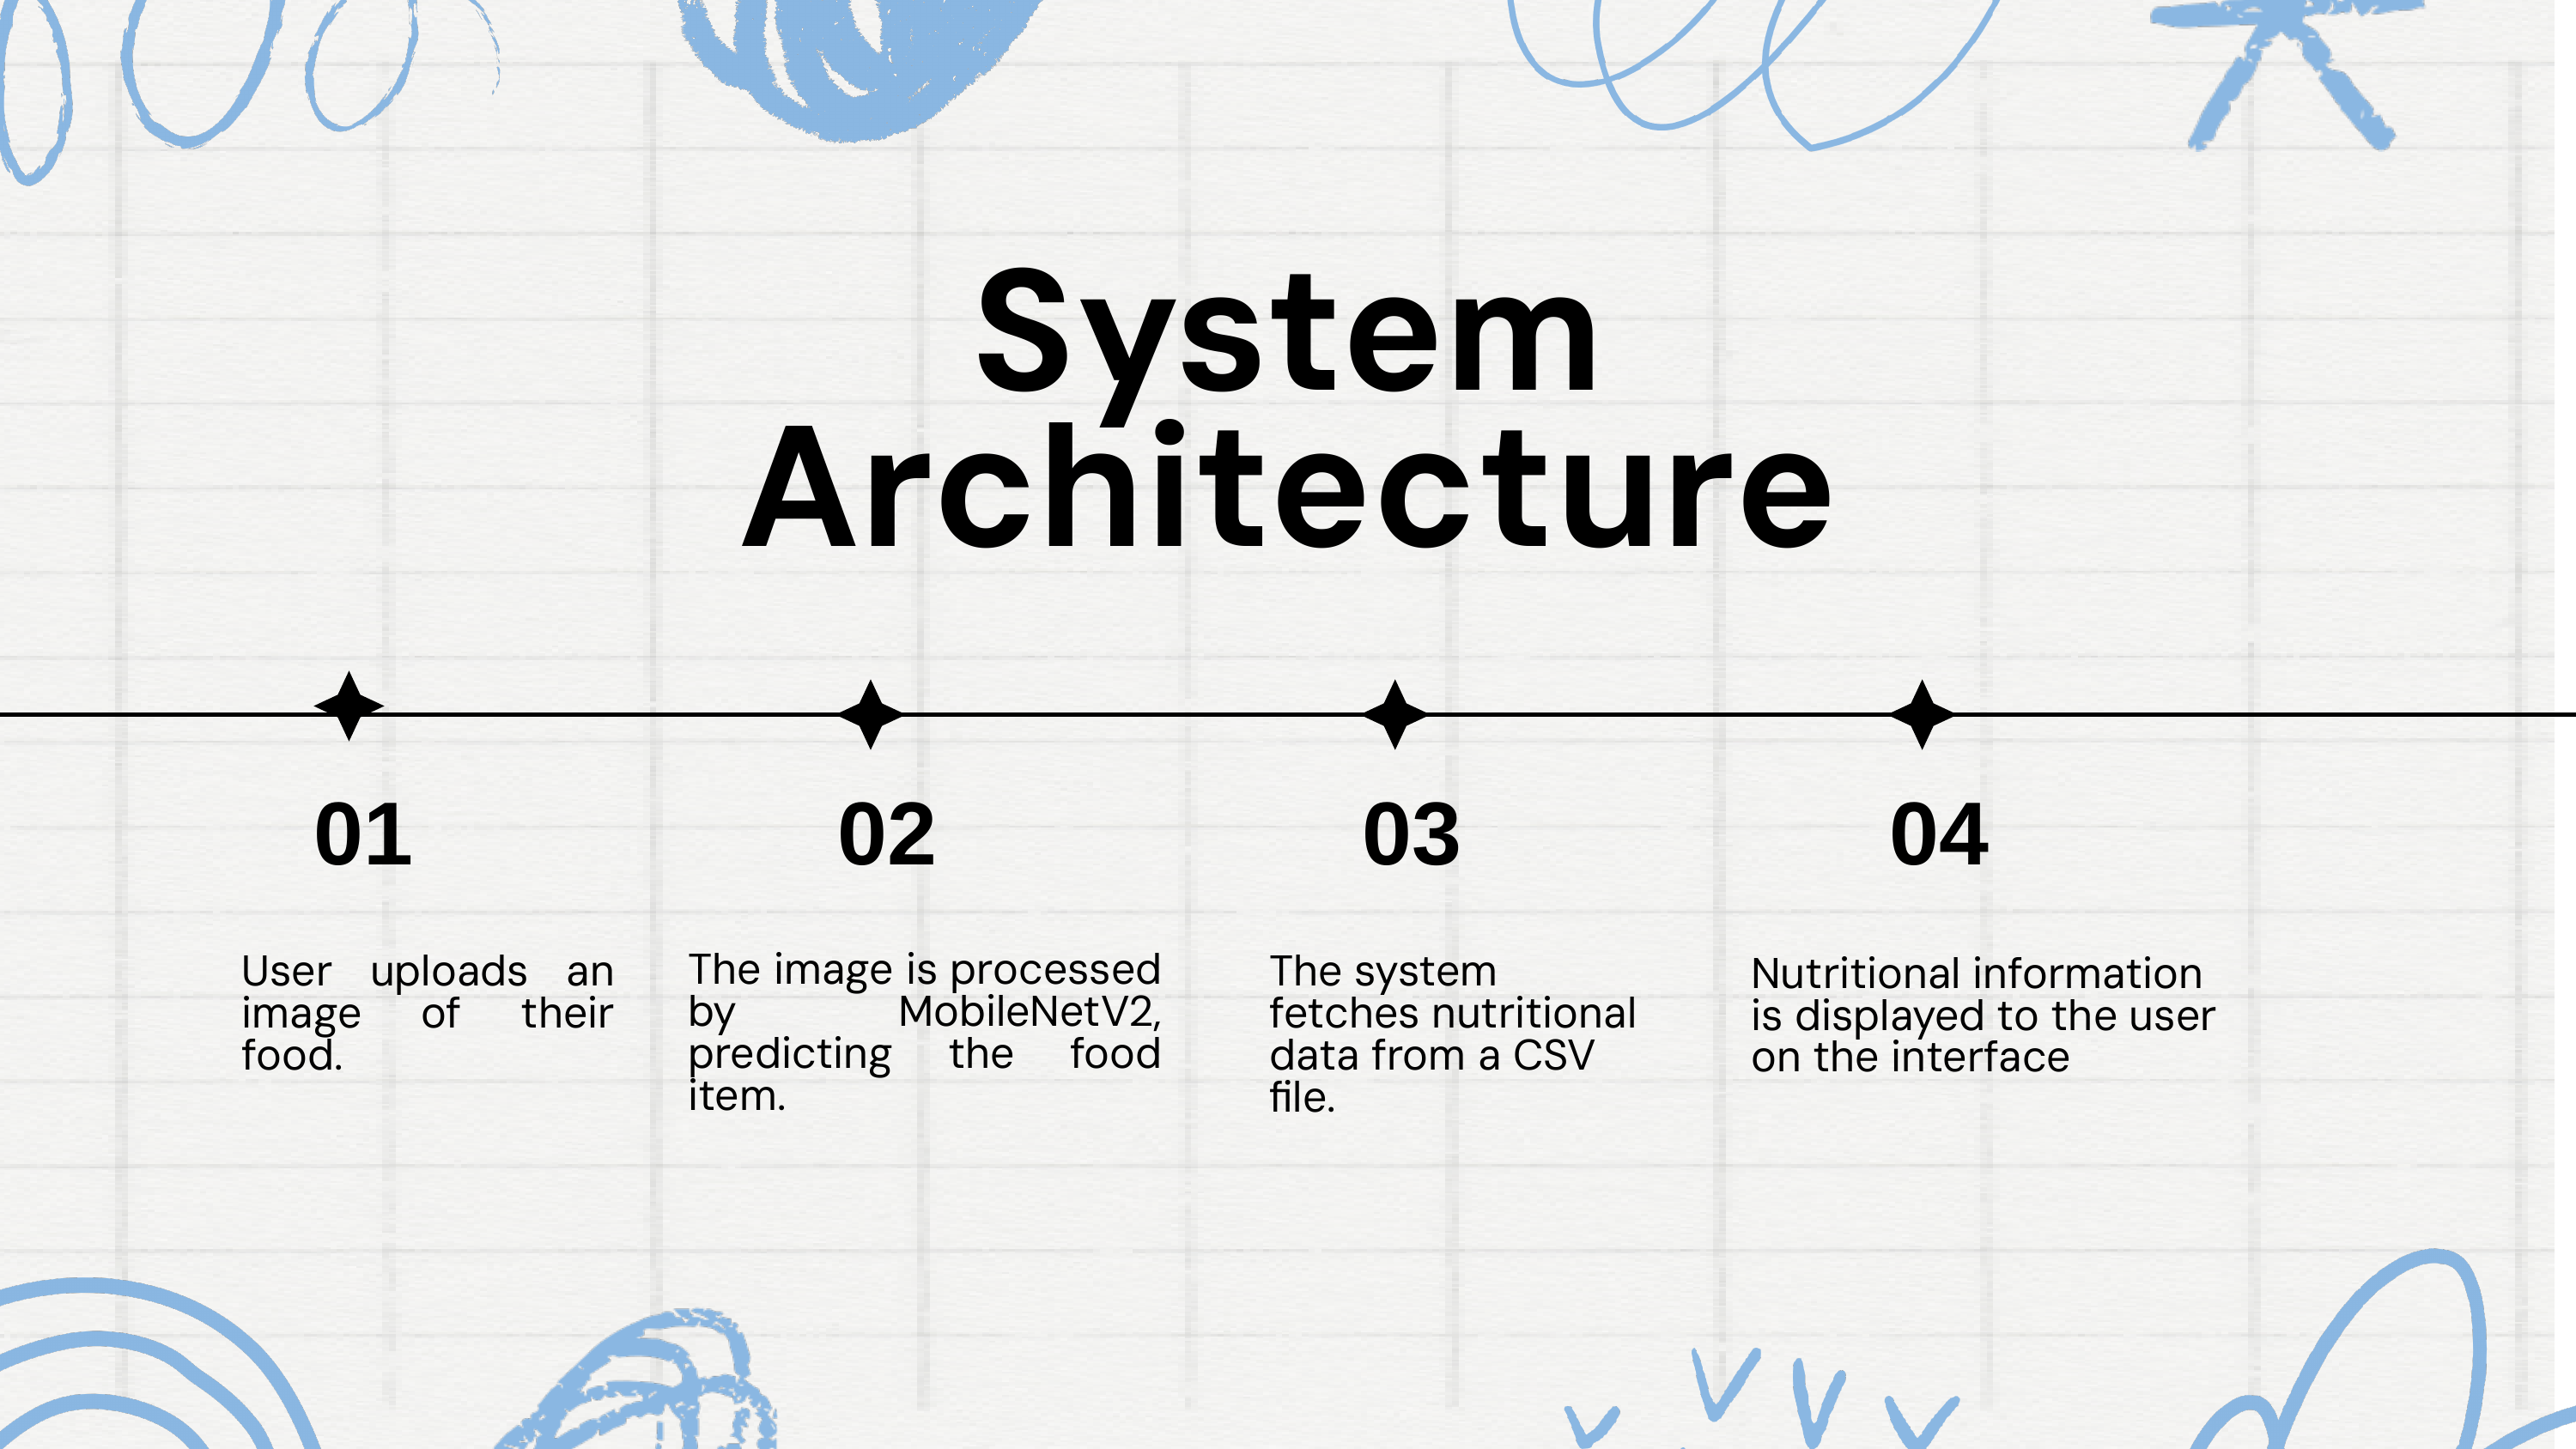

System Architecture

01
02
03
04
The image is processed by MobileNetV2, predicting the food item.
User uploads an image of their food.
The system fetches nutritional data from a CSV file.
Nutritional information is displayed to the user on the interface